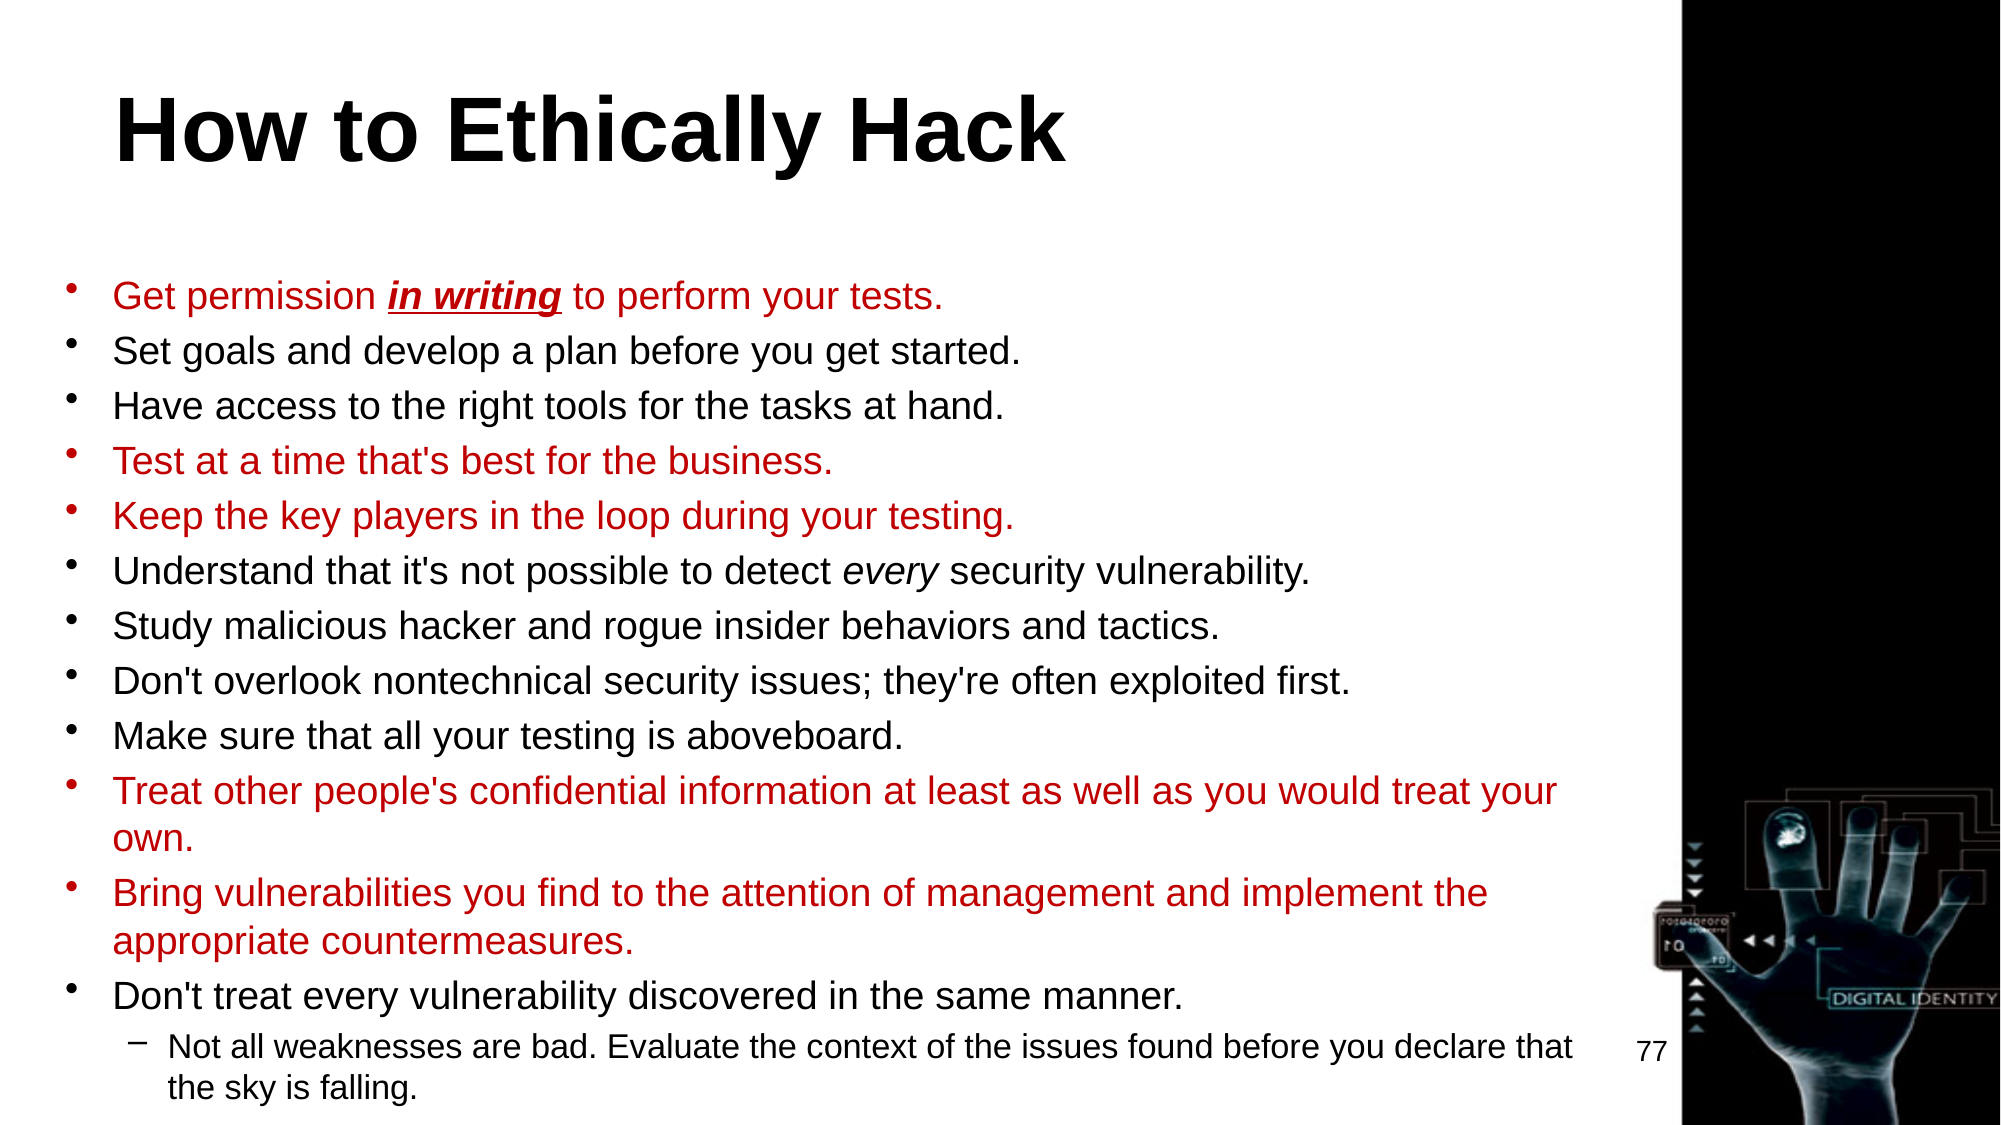

# How to Ethically Hack
Get permission in writing to perform your tests.
Set goals and develop a plan before you get started.
Have access to the right tools for the tasks at hand.
Test at a time that's best for the business.
Keep the key players in the loop during your testing.
Understand that it's not possible to detect every security vulnerability.
Study malicious hacker and rogue insider behaviors and tactics.
Don't overlook nontechnical security issues; they're often exploited first.
Make sure that all your testing is aboveboard.
Treat other people's confidential information at least as well as you would treat your own.
Bring vulnerabilities you find to the attention of management and implement the appropriate countermeasures.
Don't treat every vulnerability discovered in the same manner.
Not all weaknesses are bad. Evaluate the context of the issues found before you declare that the sky is falling.
77